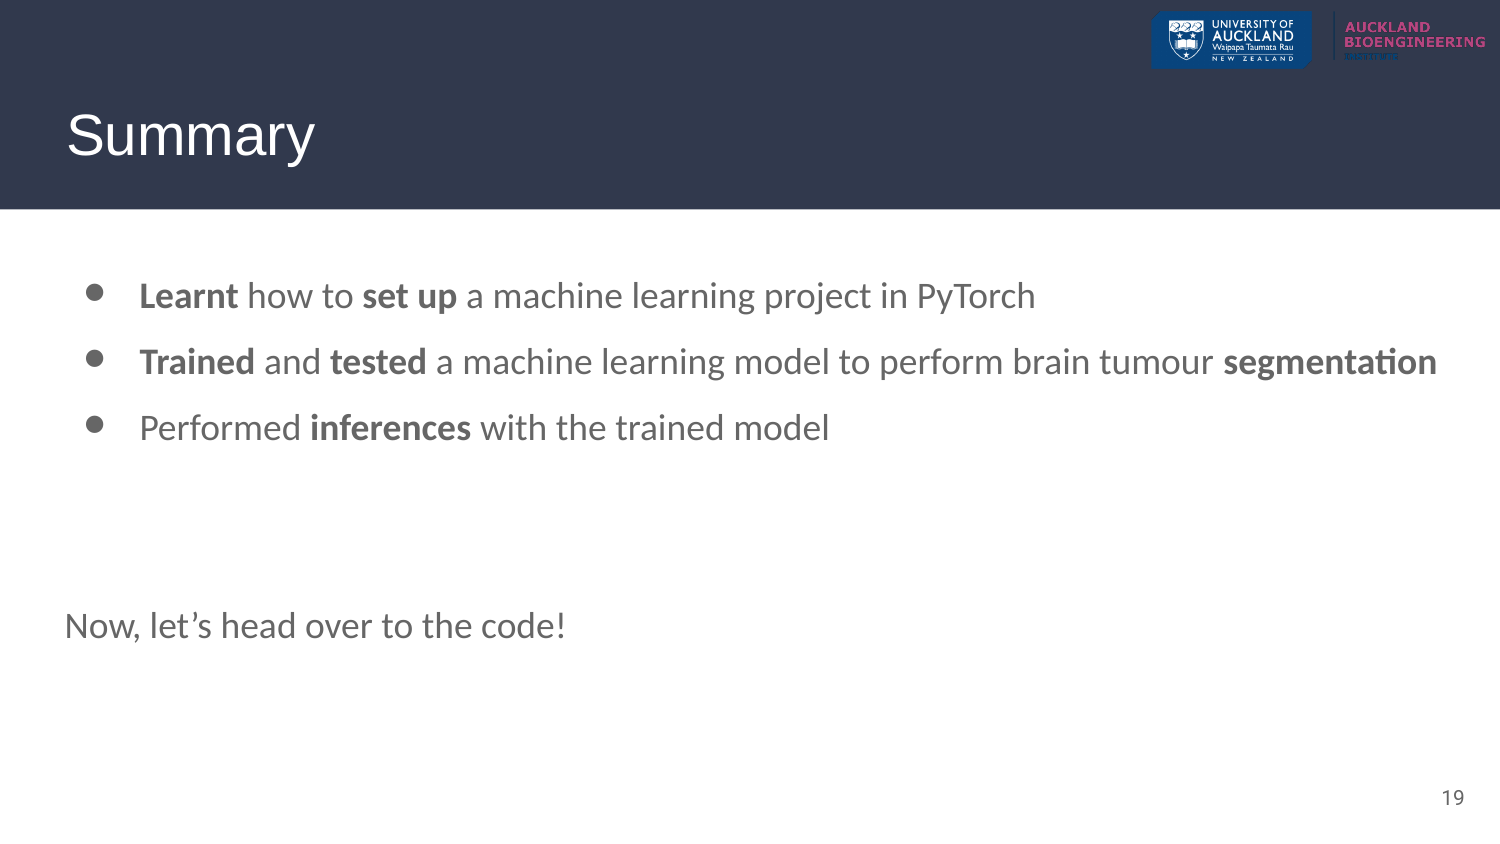

# Summary
Learnt how to set up a machine learning project in PyTorch
Trained and tested a machine learning model to perform brain tumour segmentation
Performed inferences with the trained model

Now, let’s head over to the code!
19